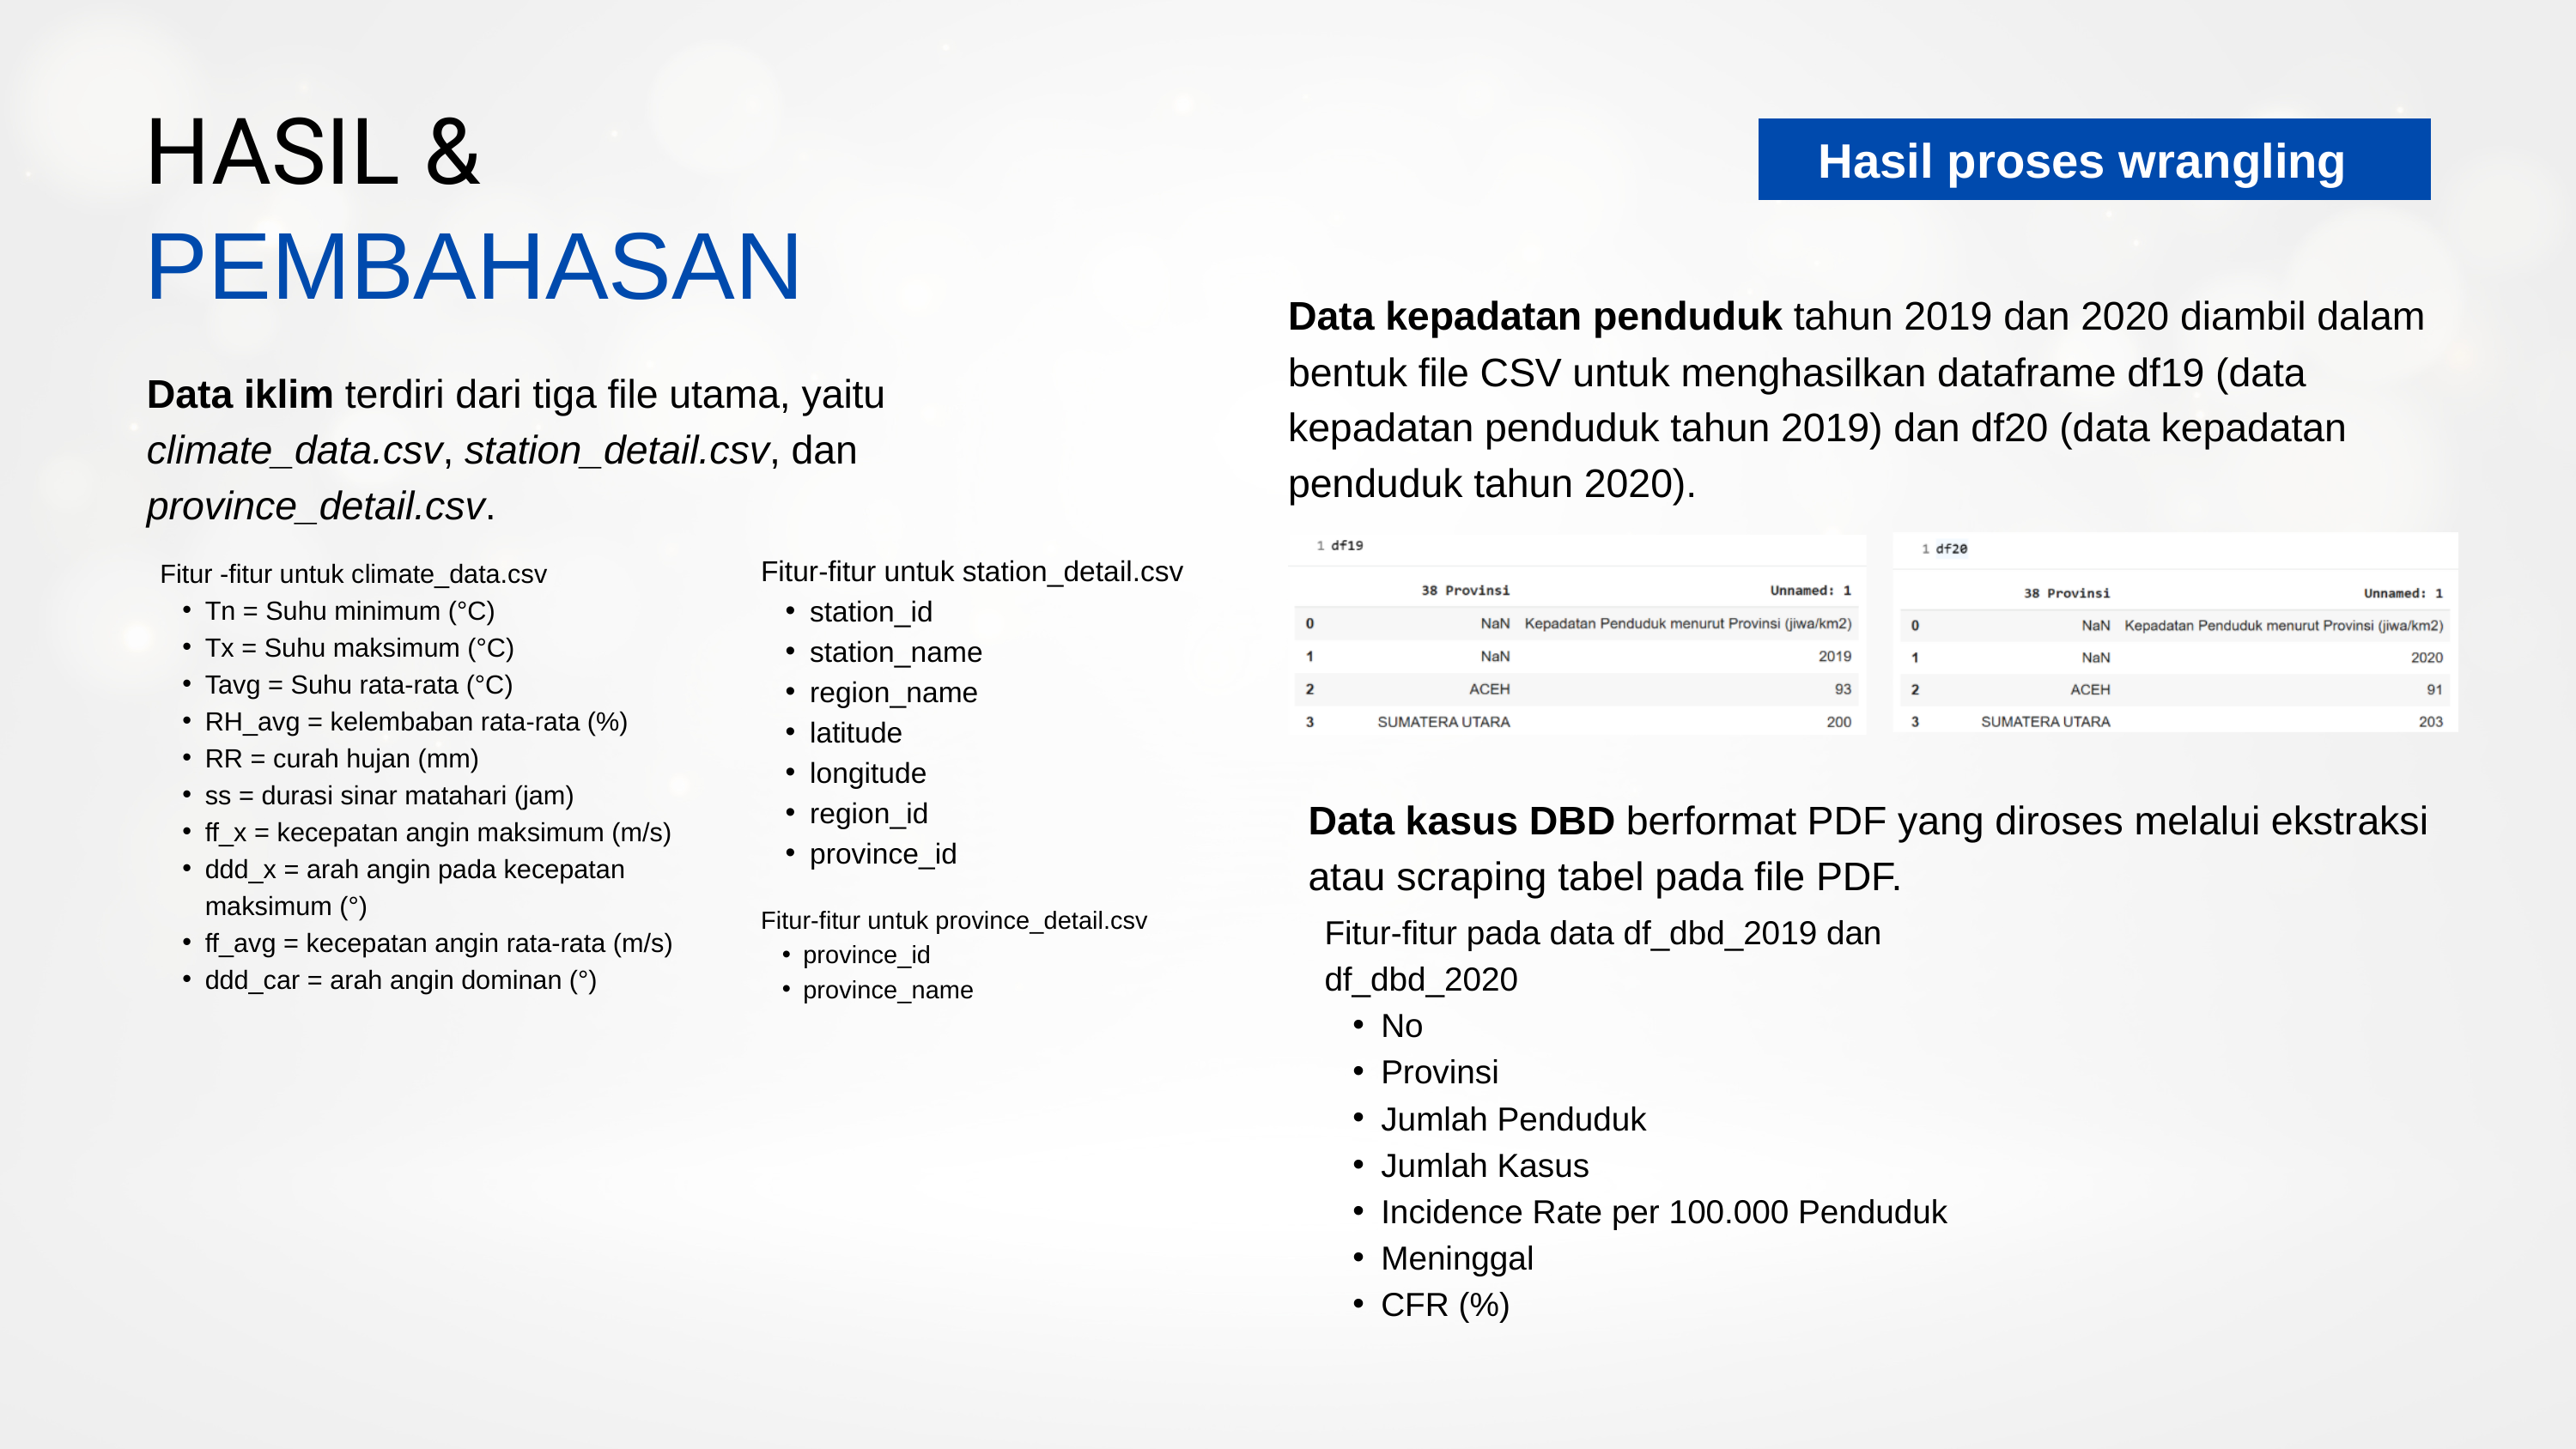

HASIL &

Hasil proses wrangling
PEMBAHASAN
Data kepadatan penduduk tahun 2019 dan 2020 diambil dalam bentuk file CSV untuk menghasilkan dataframe df19 (data kepadatan penduduk tahun 2019) dan df20 (data kepadatan penduduk tahun 2020).
Data iklim terdiri dari tiga file utama, yaitu climate_data.csv, station_detail.csv, dan province_detail.csv.

Fitur-fitur untuk station_detail.csv
station_id
station_name
region_name
latitude
longitude
region_id
province_id

Fitur -fitur untuk climate_data.csv
Tn = Suhu minimum (°C)
Tx = Suhu maksimum (°C)
Tavg = Suhu rata-rata (°C)
RH_avg = kelembaban rata-rata (%)
RR = curah hujan (mm)
ss = durasi sinar matahari (jam)
ff_x = kecepatan angin maksimum (m/s)
ddd_x = arah angin pada kecepatan maksimum (°)
ff_avg = kecepatan angin rata-rata (m/s)
ddd_car = arah angin dominan (°)

Data kasus DBD berformat PDF yang diroses melalui ekstraksi atau scraping tabel pada file PDF.
Fitur-fitur untuk province_detail.csv
province_id
province_name

Fitur-fitur pada data df_dbd_2019 dan df_dbd_2020
No
Provinsi
Jumlah Penduduk
Jumlah Kasus
Incidence Rate per 100.000 Penduduk
Meninggal
CFR (%)